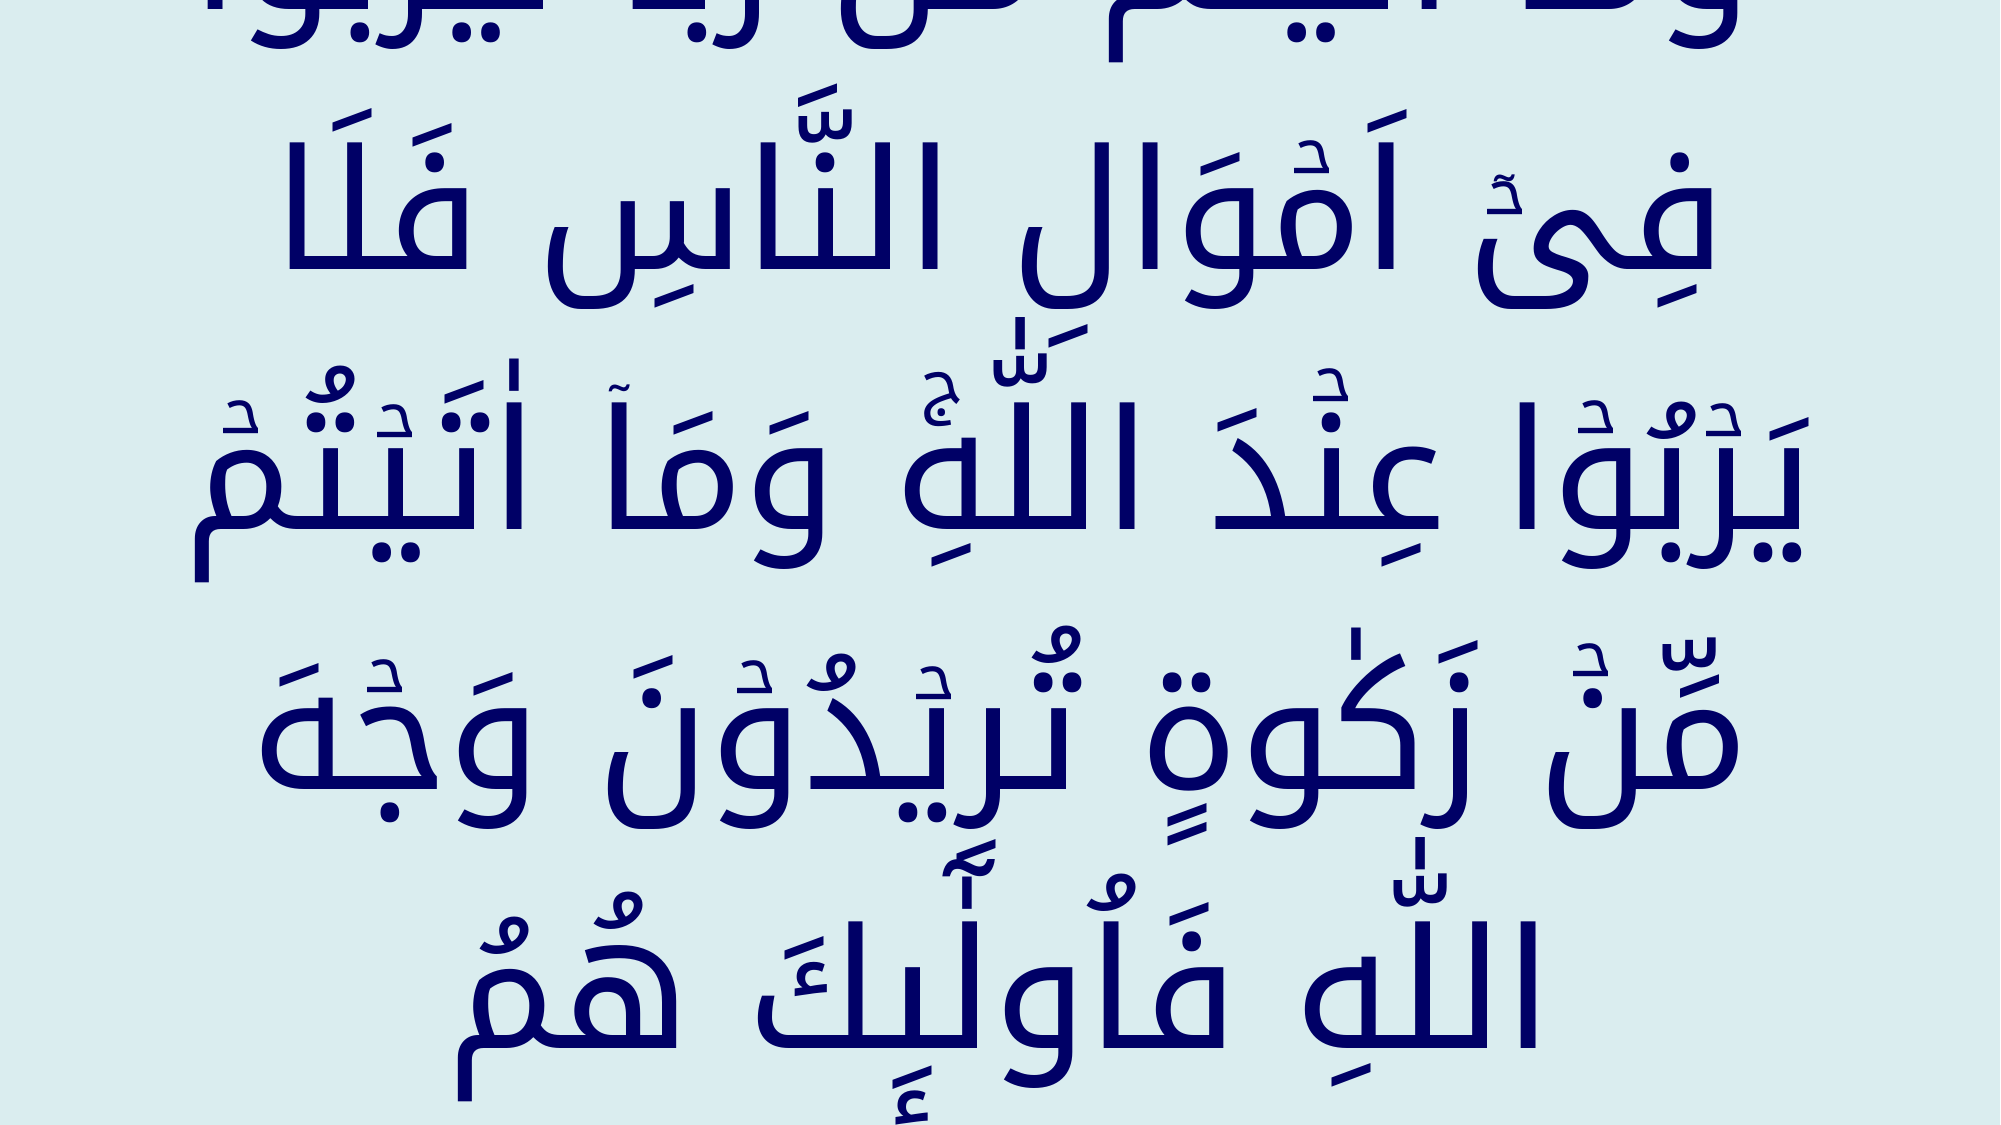

وَمَاۤ اٰتَيۡتُمۡ مِّنۡ رِّبًا لِّيَرۡبُوَا۟ فِىۡۤ اَمۡوَالِ النَّاسِ فَلَا يَرۡبُوۡا عِنۡدَ اللّٰهِ‌ۚ وَمَاۤ اٰتَيۡتُمۡ مِّنۡ زَكٰوةٍ تُرِيۡدُوۡنَ وَجۡهَ اللّٰهِ فَاُولٰٓٮِٕكَ هُمُ الۡمُضۡعِفُوۡنَ‏﴿﻿۳۹﻿﴾